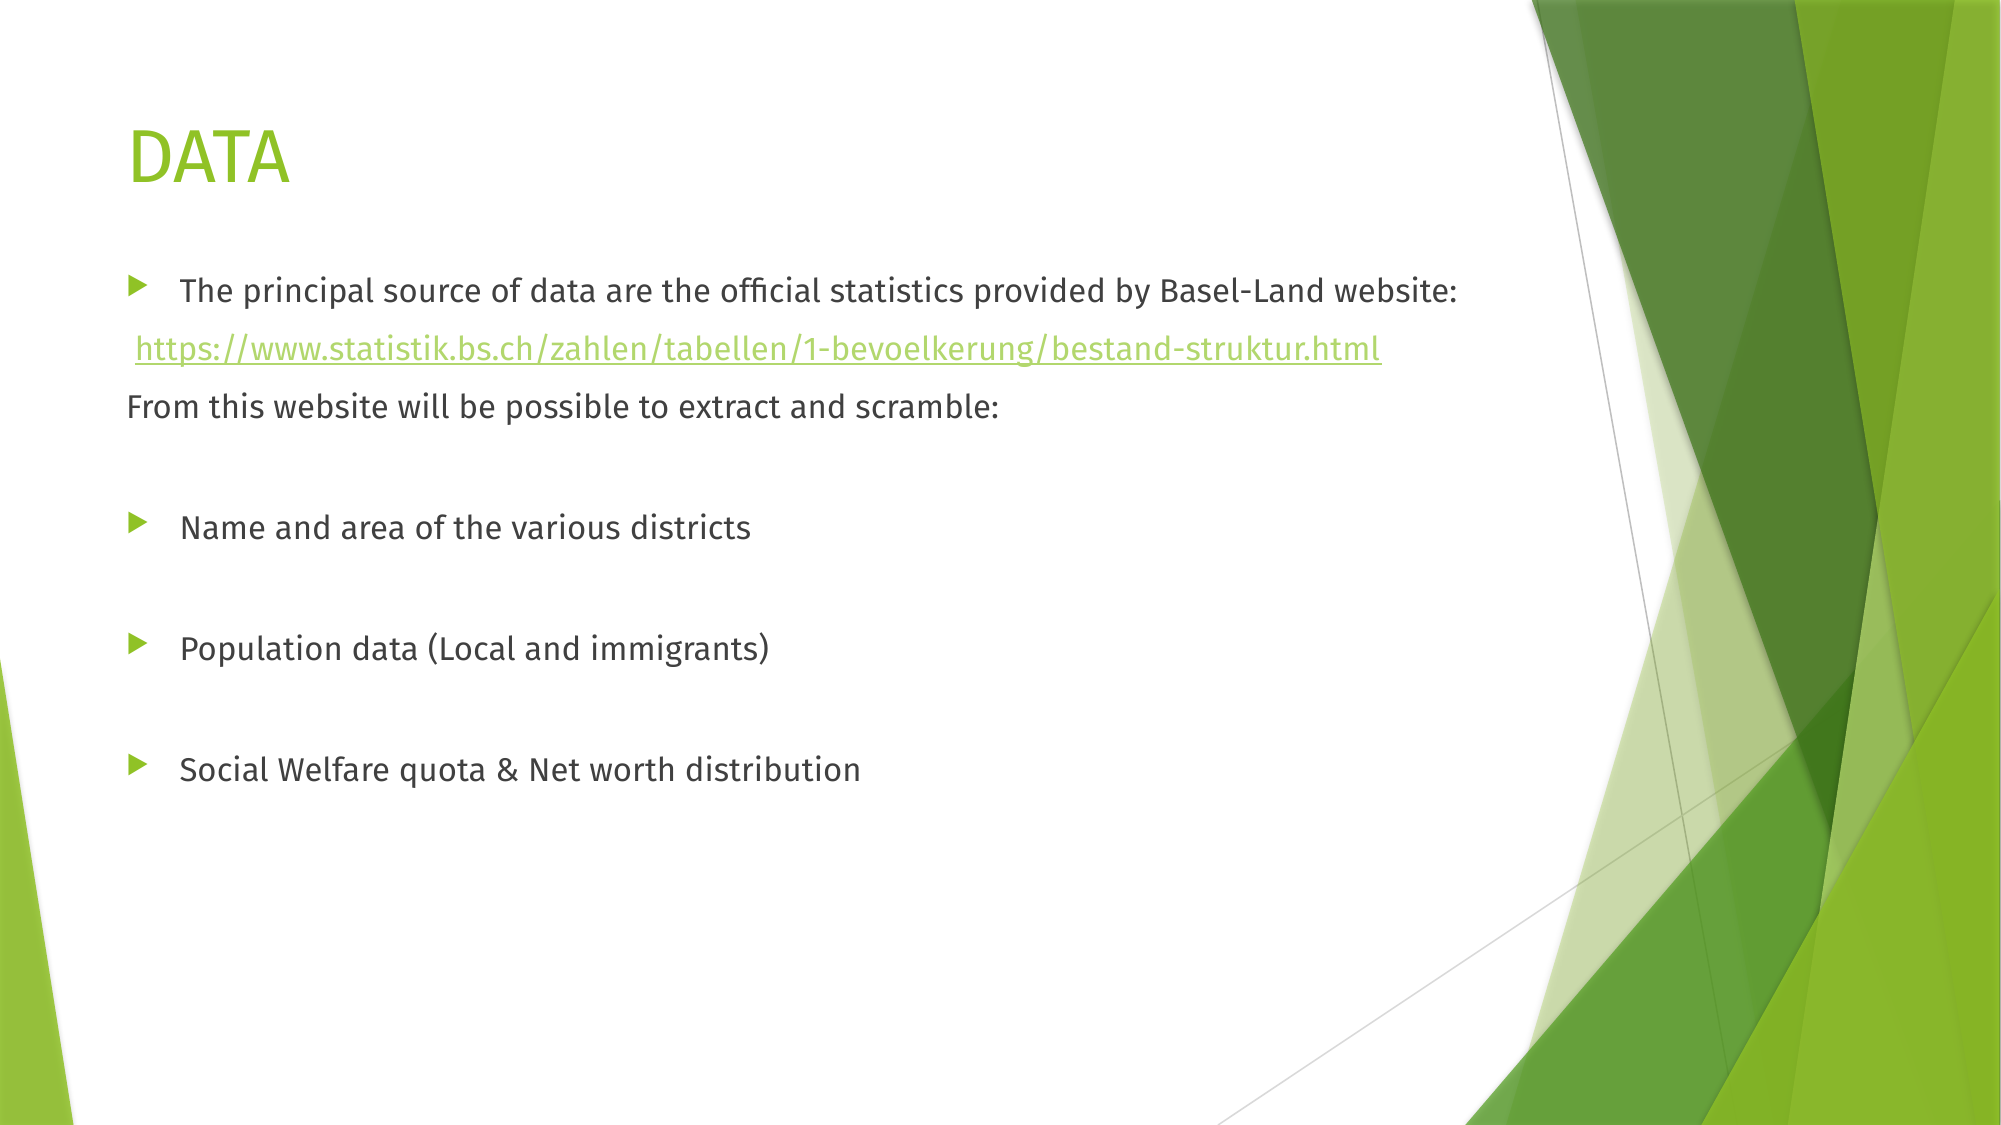

# DATA
The principal source of data are the official statistics provided by Basel-Land website:
 https://www.statistik.bs.ch/zahlen/tabellen/1-bevoelkerung/bestand-struktur.html
From this website will be possible to extract and scramble:
Name and area of the various districts
Population data (Local and immigrants)
Social Welfare quota & Net worth distribution